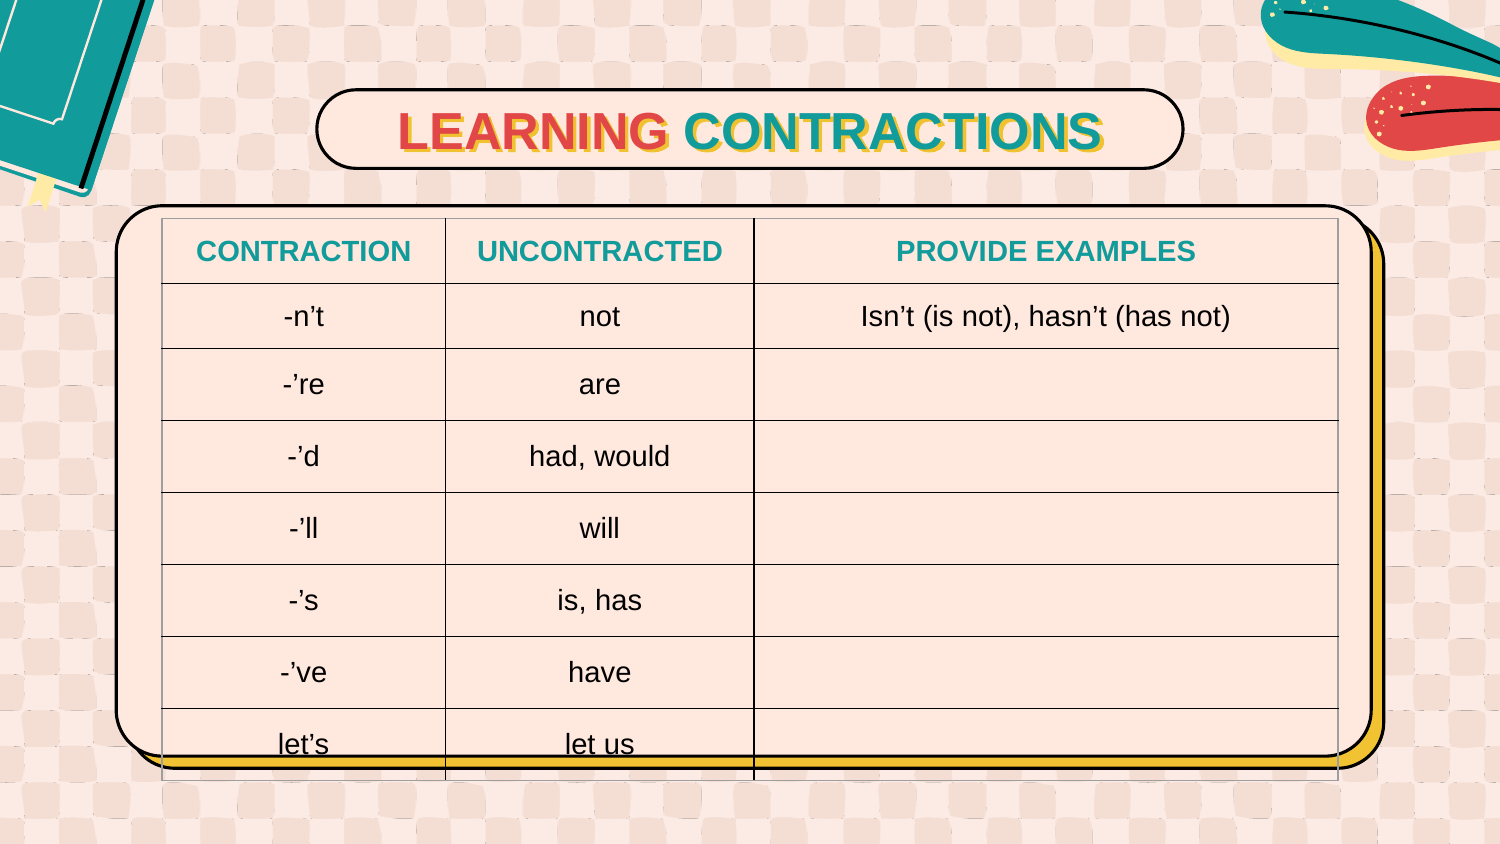

# LEARNING CONTRACTIONS
| CONTRACTION | UNCONTRACTED | PROVIDE EXAMPLES |
| --- | --- | --- |
| -n’t | not | Isn’t (is not), hasn’t (has not) |
| -’re | are |  |
| -’d | had, would |  |
| -’ll | will |  |
| -’s | is, has |  |
| -’ve | have |  |
| let’s | let us |  |